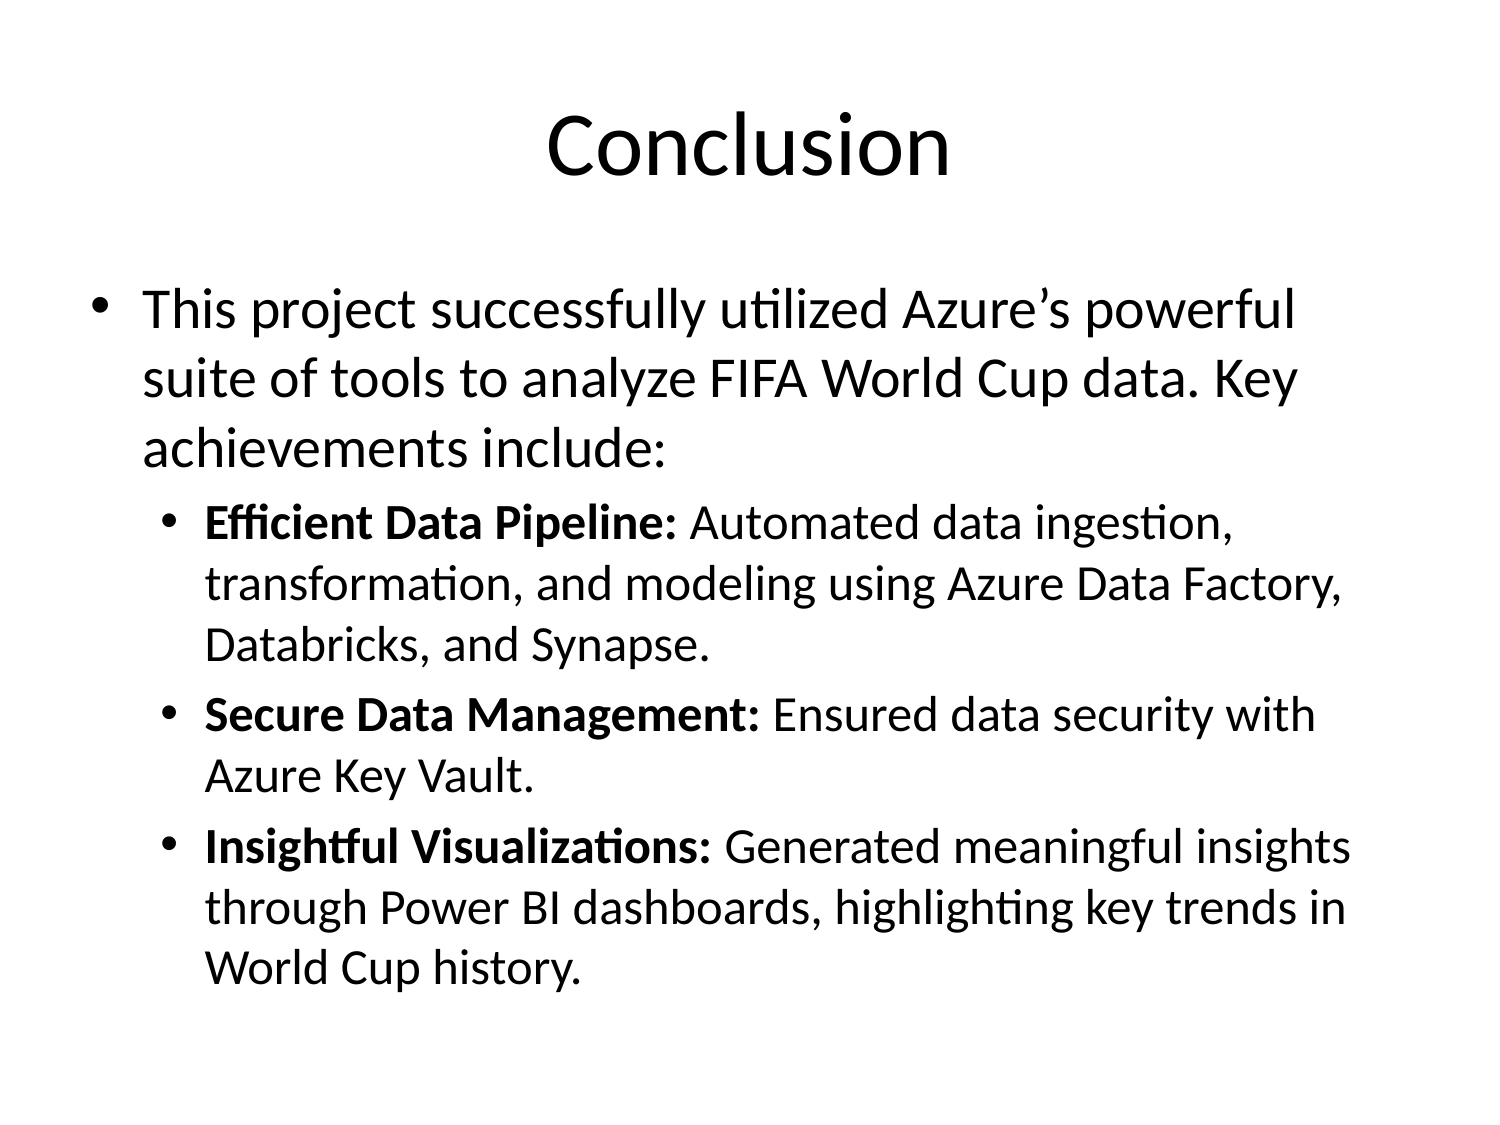

# Conclusion
This project successfully utilized Azure’s powerful suite of tools to analyze FIFA World Cup data. Key achievements include:
Efficient Data Pipeline: Automated data ingestion, transformation, and modeling using Azure Data Factory, Databricks, and Synapse.
Secure Data Management: Ensured data security with Azure Key Vault.
Insightful Visualizations: Generated meaningful insights through Power BI dashboards, highlighting key trends in World Cup history.